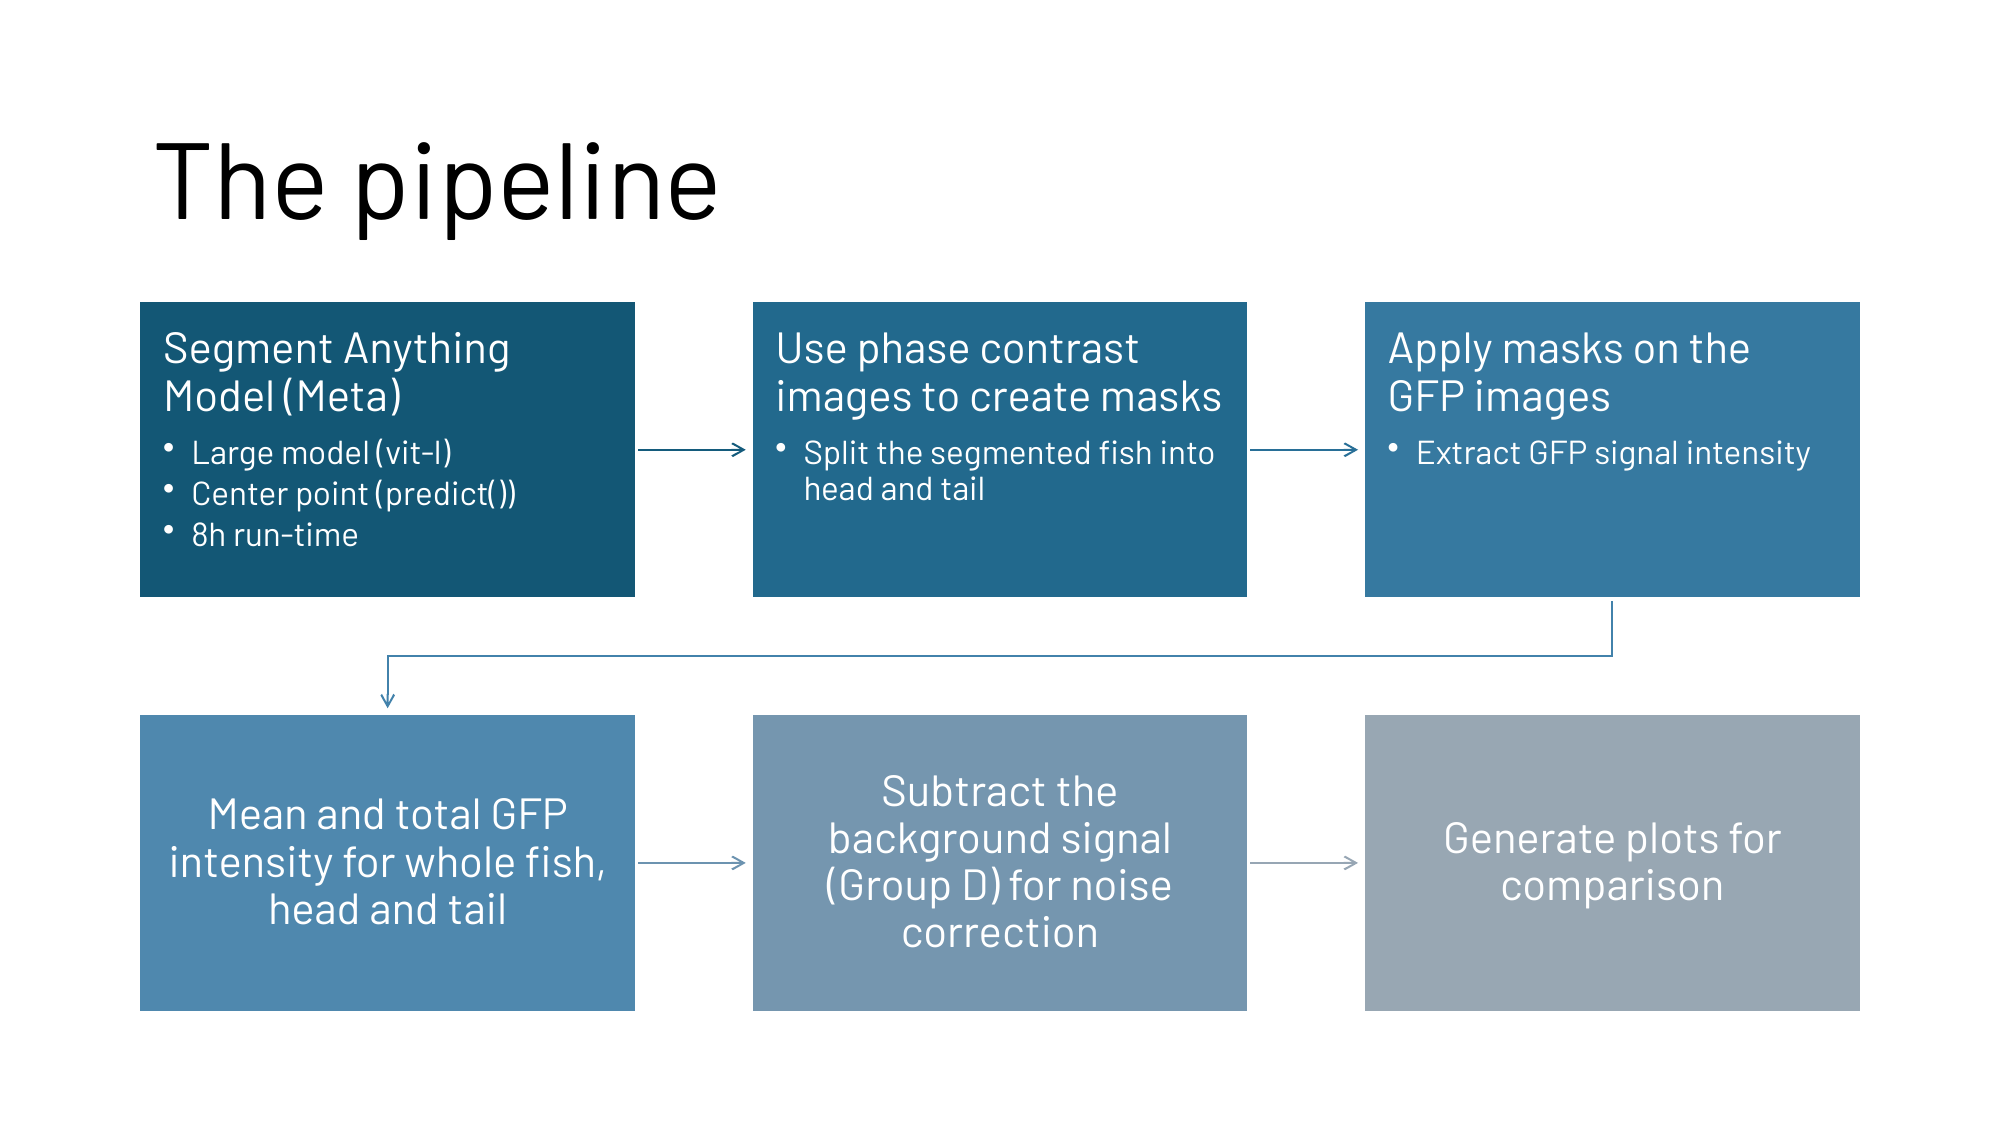

# The pipeline

Segment Anything Model (Meta)
Large model (vit-l)
Center point (predict())
8h run-time

Use phase contrast images to create masks
Split the segmented fish into head and tail

Apply masks on the GFP images
Extract GFP signal intensity

Mean and total GFP intensity for whole fish, head and tail

Subtract the background signal (Group D) for noise correction
Generate plots for comparison